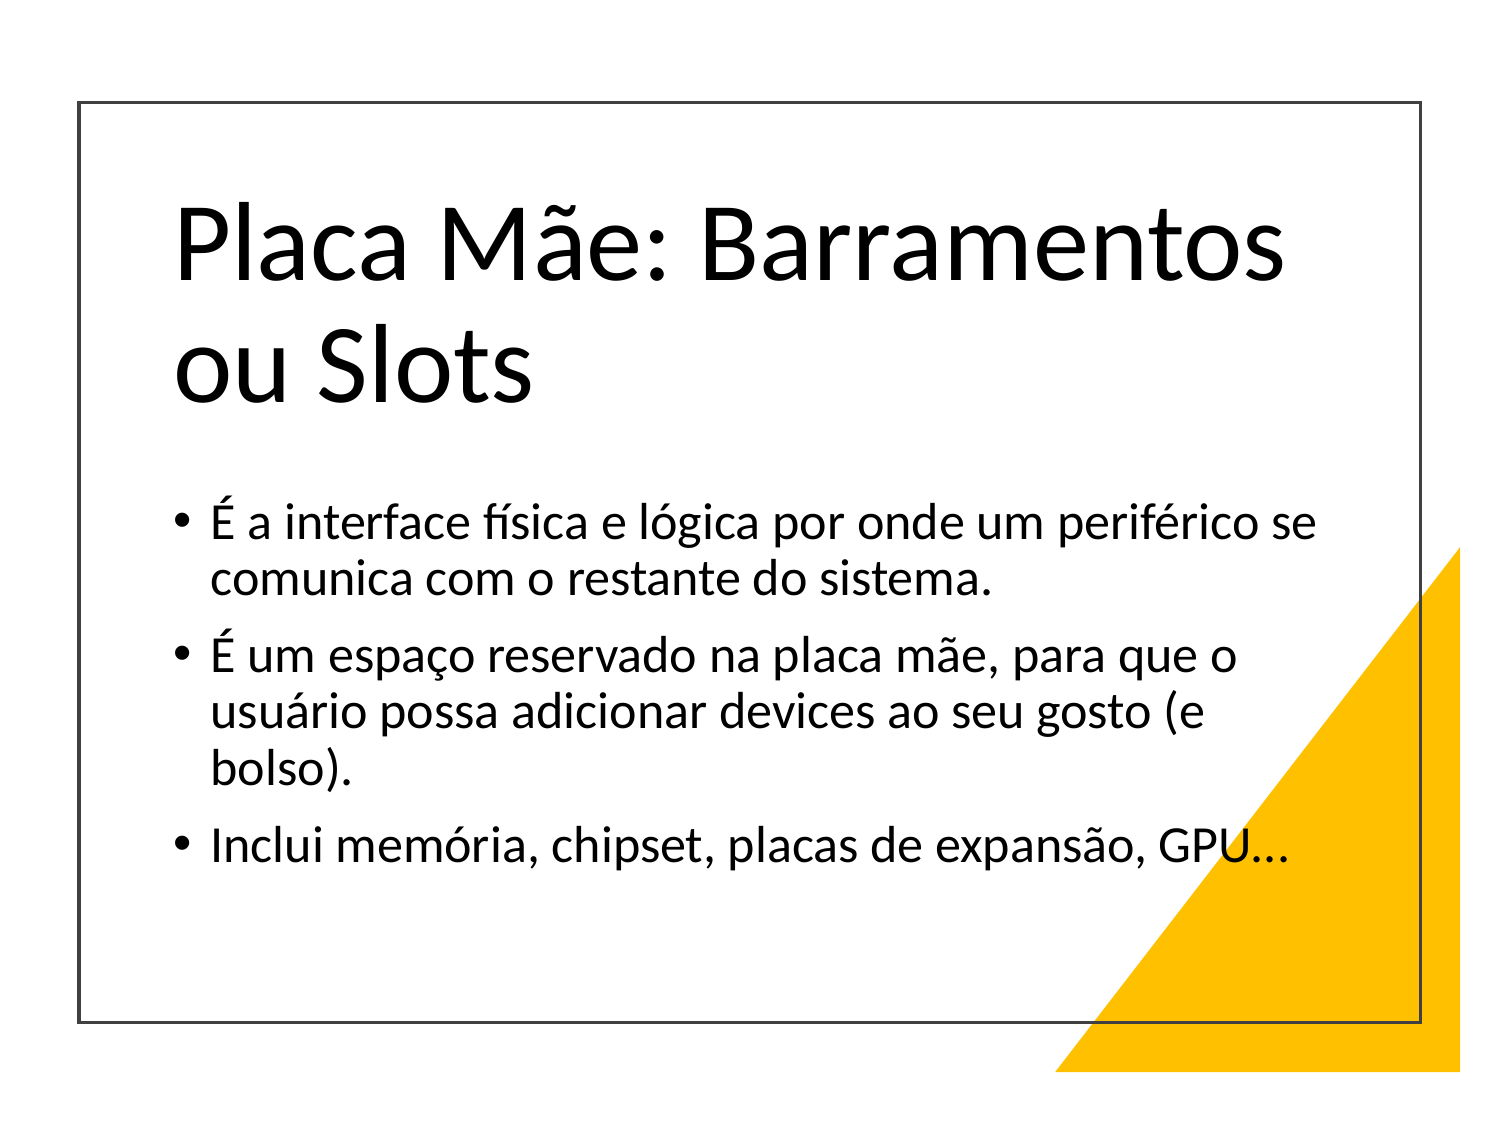

# Placa Mãe: Barramentos ou Slots
É a interface física e lógica por onde um periférico se comunica com o restante do sistema.
É um espaço reservado na placa mãe, para que o usuário possa adicionar devices ao seu gosto (e bolso).
Inclui memória, chipset, placas de expansão, GPU...